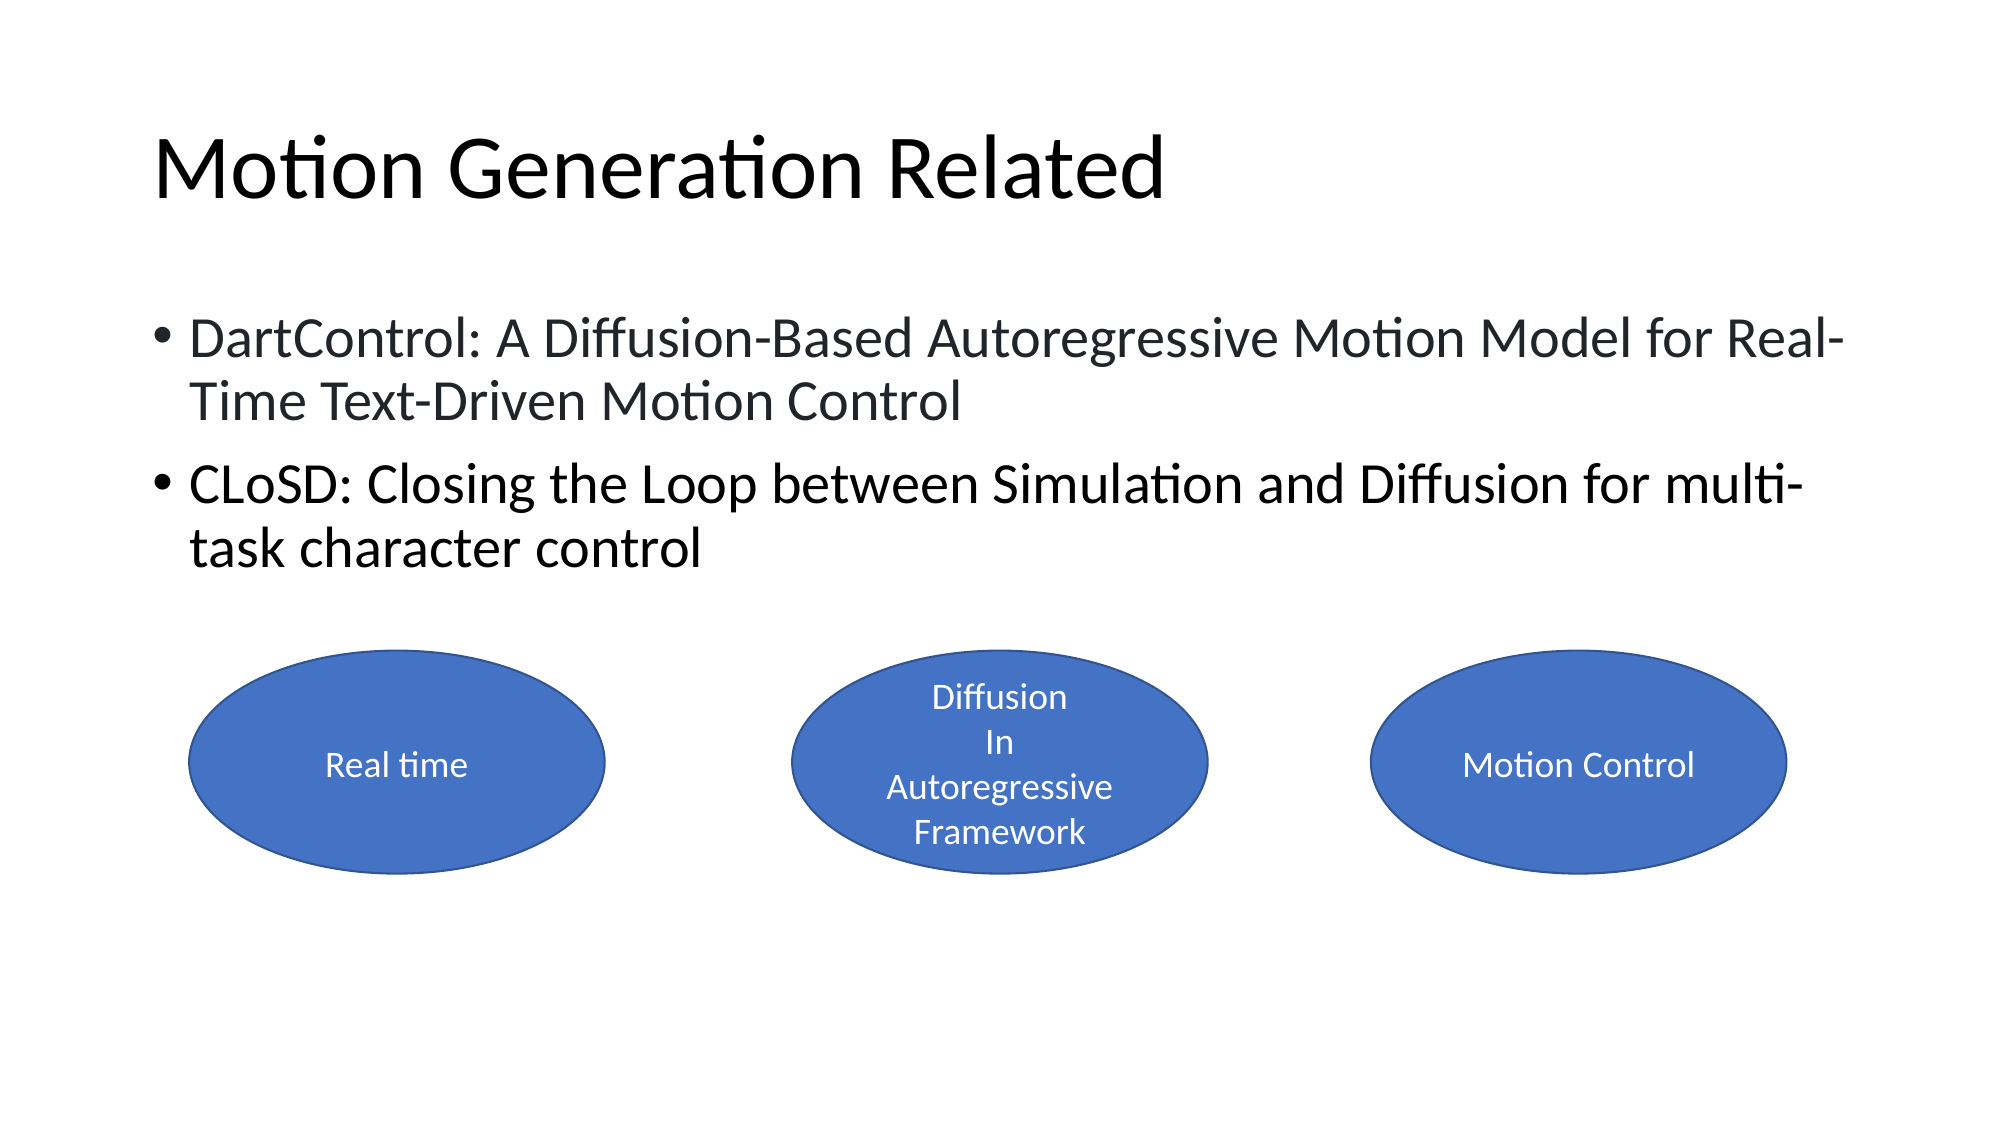

# Motion Generation Related
DartControl: A Diffusion-Based Autoregressive Motion Model for Real-Time Text-Driven Motion Control
CLoSD: Closing the Loop between Simulation and Diffusion for multi-task character control

Real time
Diffusion
In
Autoregressive
Framework
Motion Control